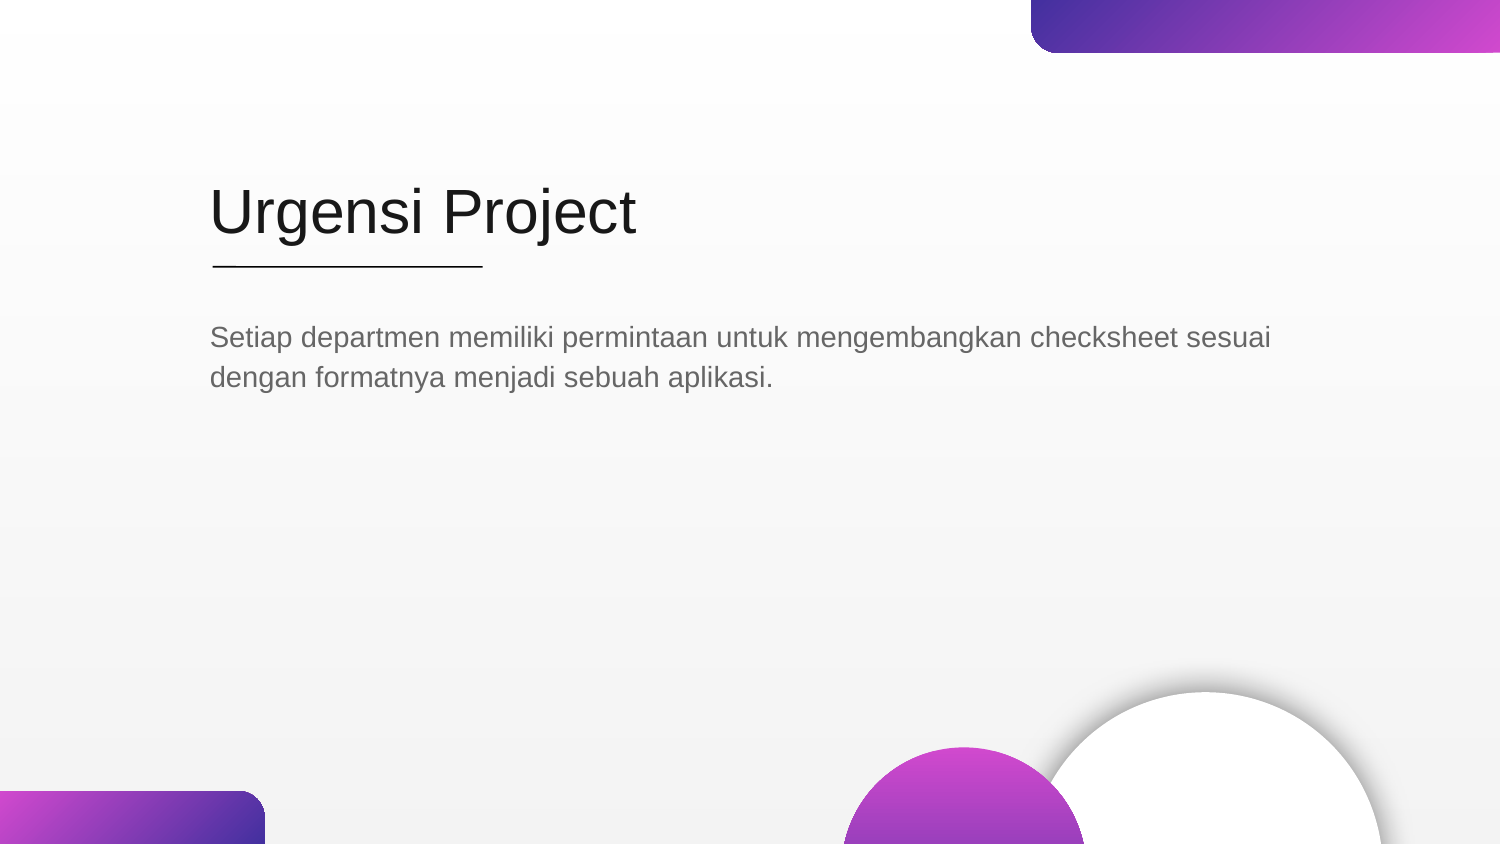

# Urgensi Project
Setiap departmen memiliki permintaan untuk mengembangkan checksheet sesuai dengan formatnya menjadi sebuah aplikasi.